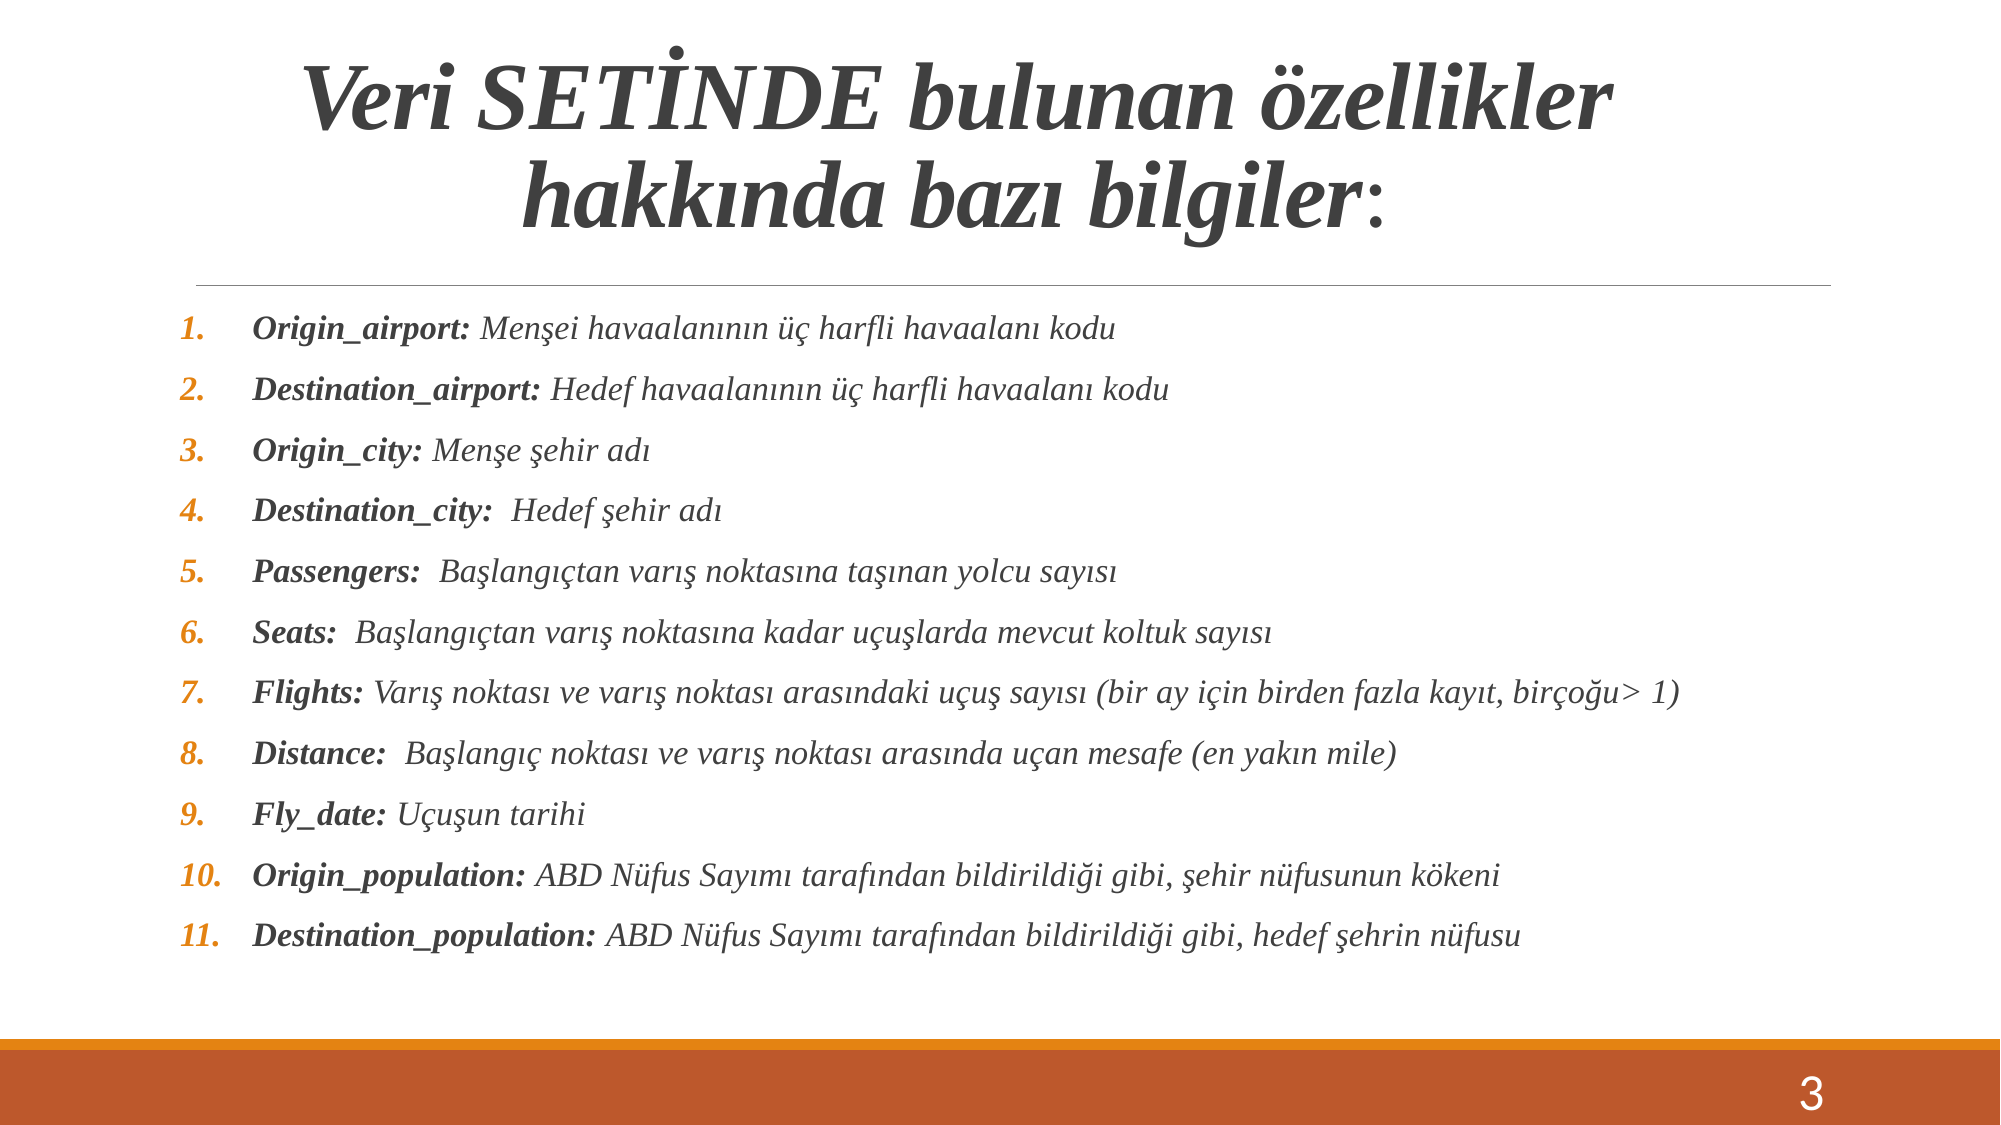

# Veri SETİNDE bulunan özellikler hakkında bazı bilgiler:
Origin_airport: Menşei havaalanının üç harfli havaalanı kodu
Destination_airport: Hedef havaalanının üç harfli havaalanı kodu
Origin_city: Menşe şehir adı
Destination_city:  Hedef şehir adı
Passengers:  Başlangıçtan varış noktasına taşınan yolcu sayısı
Seats:  Başlangıçtan varış noktasına kadar uçuşlarda mevcut koltuk sayısı
Flights: Varış noktası ve varış noktası arasındaki uçuş sayısı (bir ay için birden fazla kayıt, birçoğu> 1)
Distance:  Başlangıç ​​noktası ve varış noktası arasında uçan mesafe (en yakın mile)
Fly_date: Uçuşun tarihi
Origin_population: ABD Nüfus Sayımı tarafından bildirildiği gibi, şehir nüfusunun kökeni
Destination_population: ABD Nüfus Sayımı tarafından bildirildiği gibi, hedef şehrin nüfusu

3